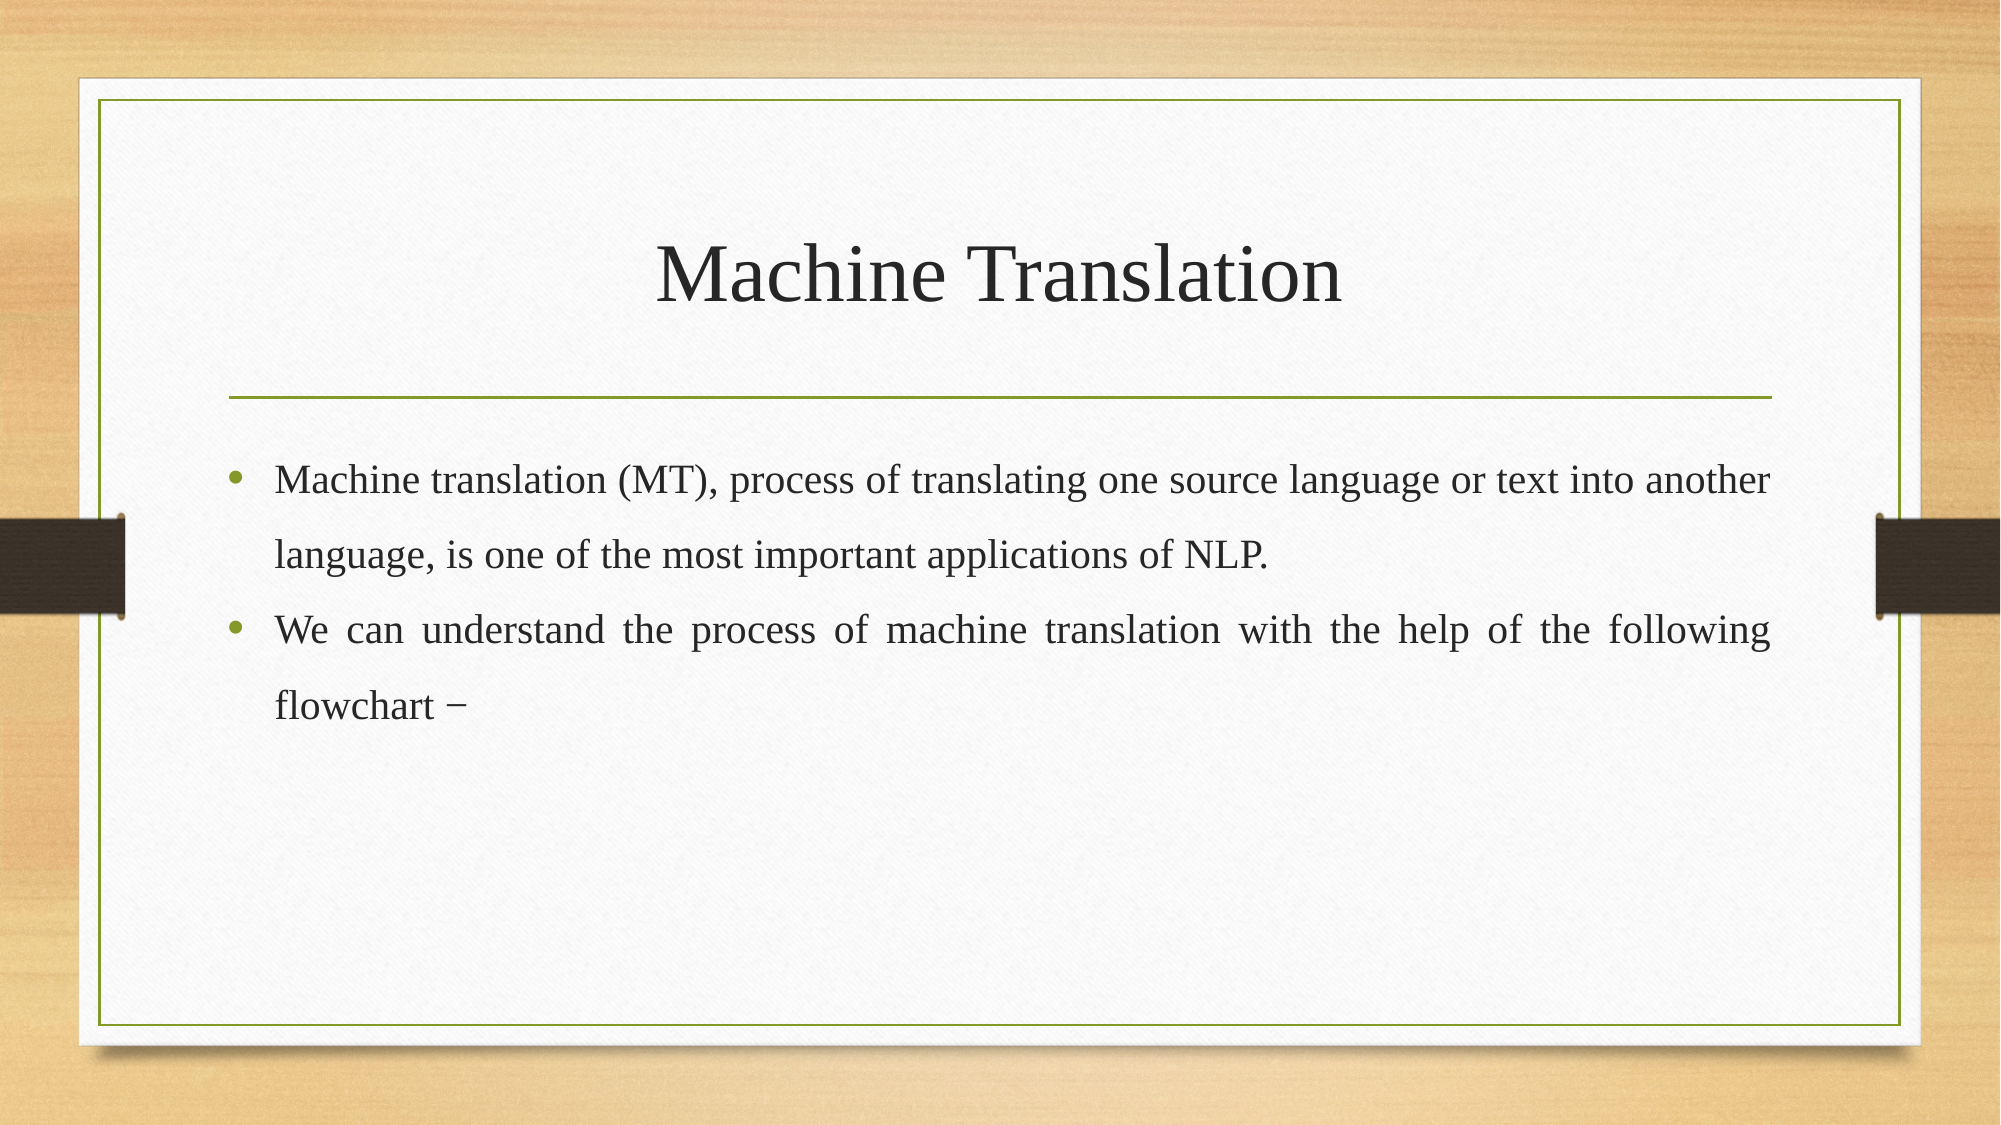

# Machine Translation
Machine translation (MT), process of translating one source language or text into another language, is one of the most important applications of NLP.
We can understand the process of machine translation with the help of the following flowchart −